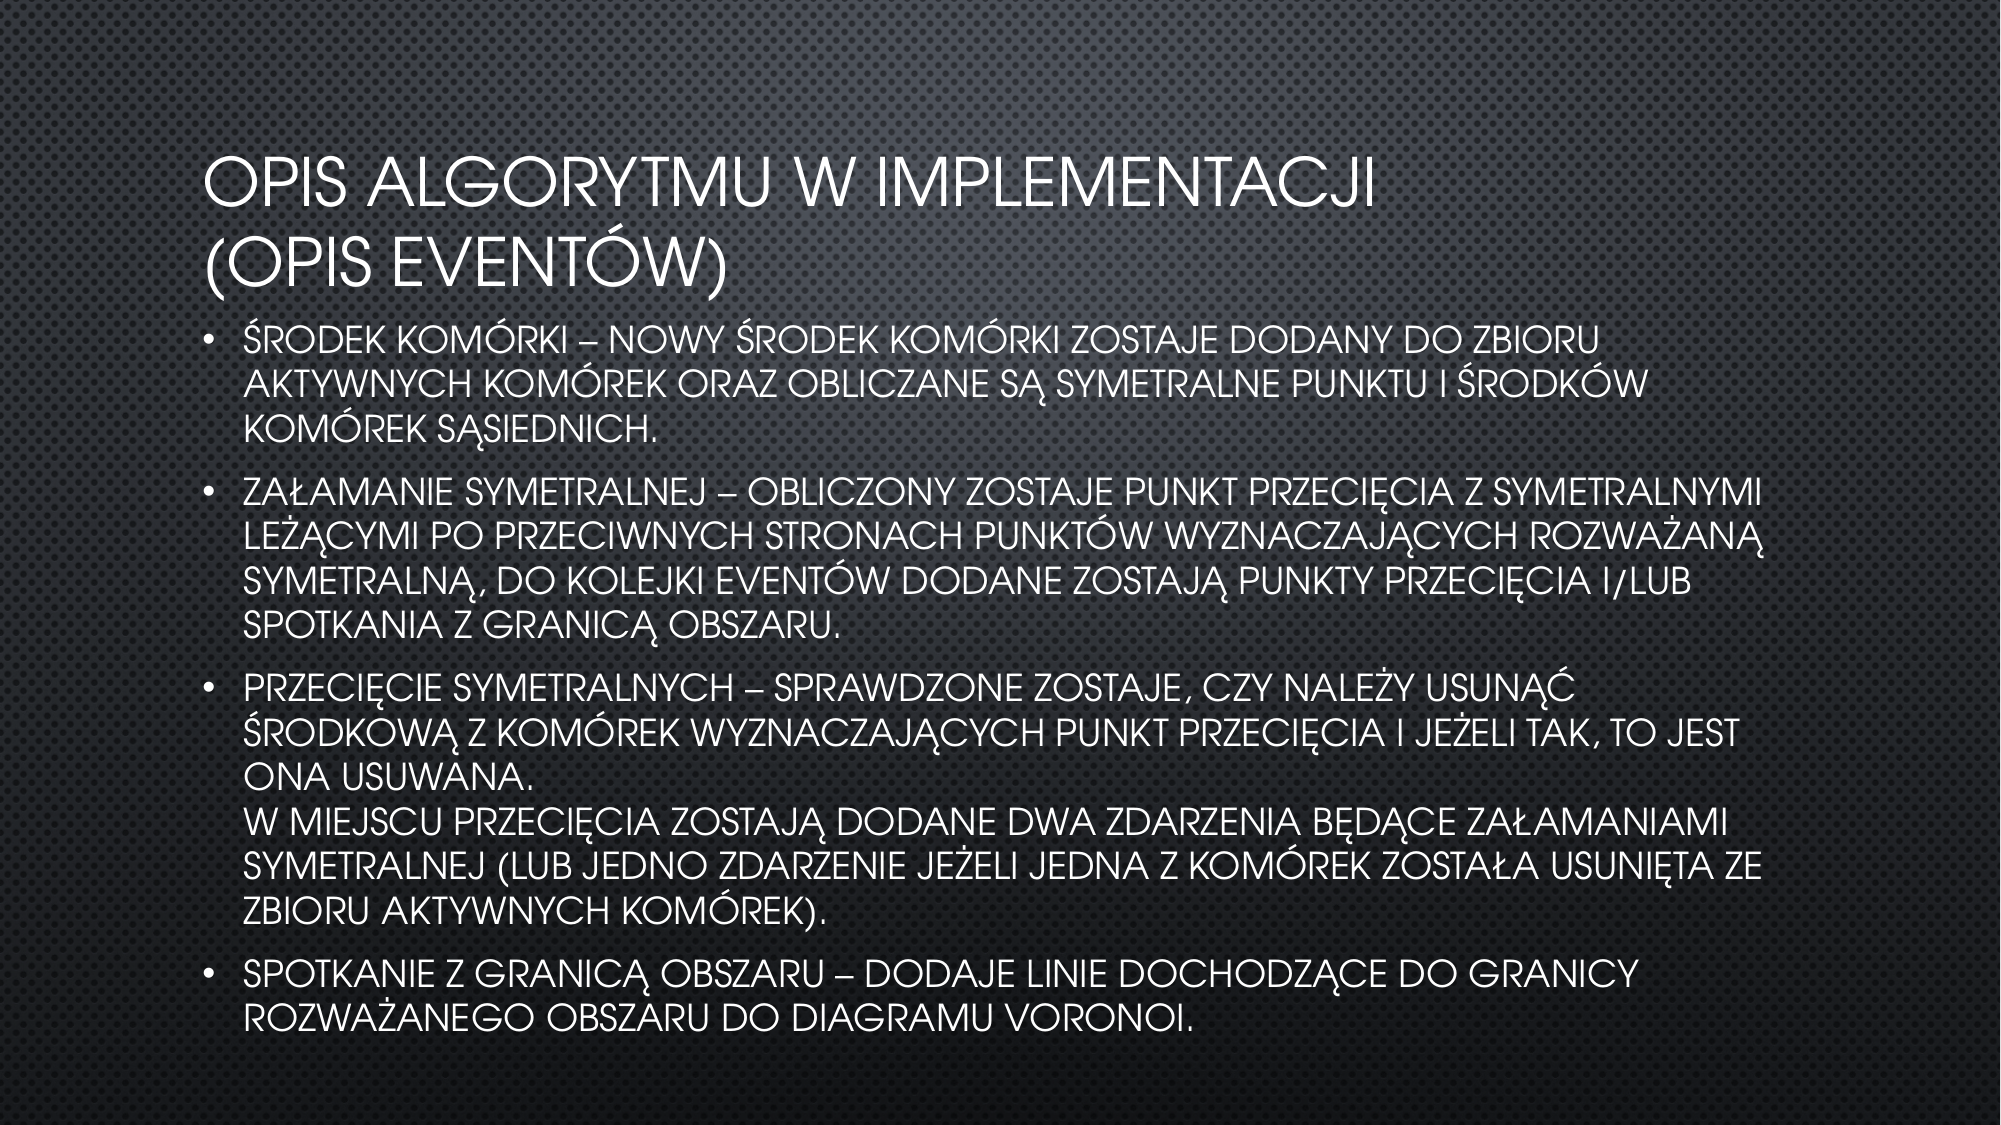

# Opis algorytmu w implementacji (opis eventów)
Środek komórki – nowy środek komórki zostaje dodany do zbioru aktywnych komórek oraz obliczane są symetralne punktu i środków komórek sąsiednich.
Załamanie symetralnej – obliczony zostaje punkt przecięcia z symetralnymi leżącymi po przeciwnych stronach punktów wyznaczających rozważaną symetralną, do kolejki eventów dodane zostają punkty przecięcia i/lub spotkania z granicą obszaru.
Przecięcie symetralnych – sprawdzone zostaje, czy należy usunąć środkową z komórek wyznaczających punkt przecięcia i jeżeli tak, to jest ona usuwana.
W miejscu przecięcia zostają dodane dwa zdarzenia będące załamaniami symetralnej (lub jedno zdarzenie jeżeli jedna z komórek została usunięta ze zbioru aktywnych komórek).
Spotkanie z granicą obszaru – dodaje linie dochodzące do granicy rozważanego obszaru do diagramu Voronoi.